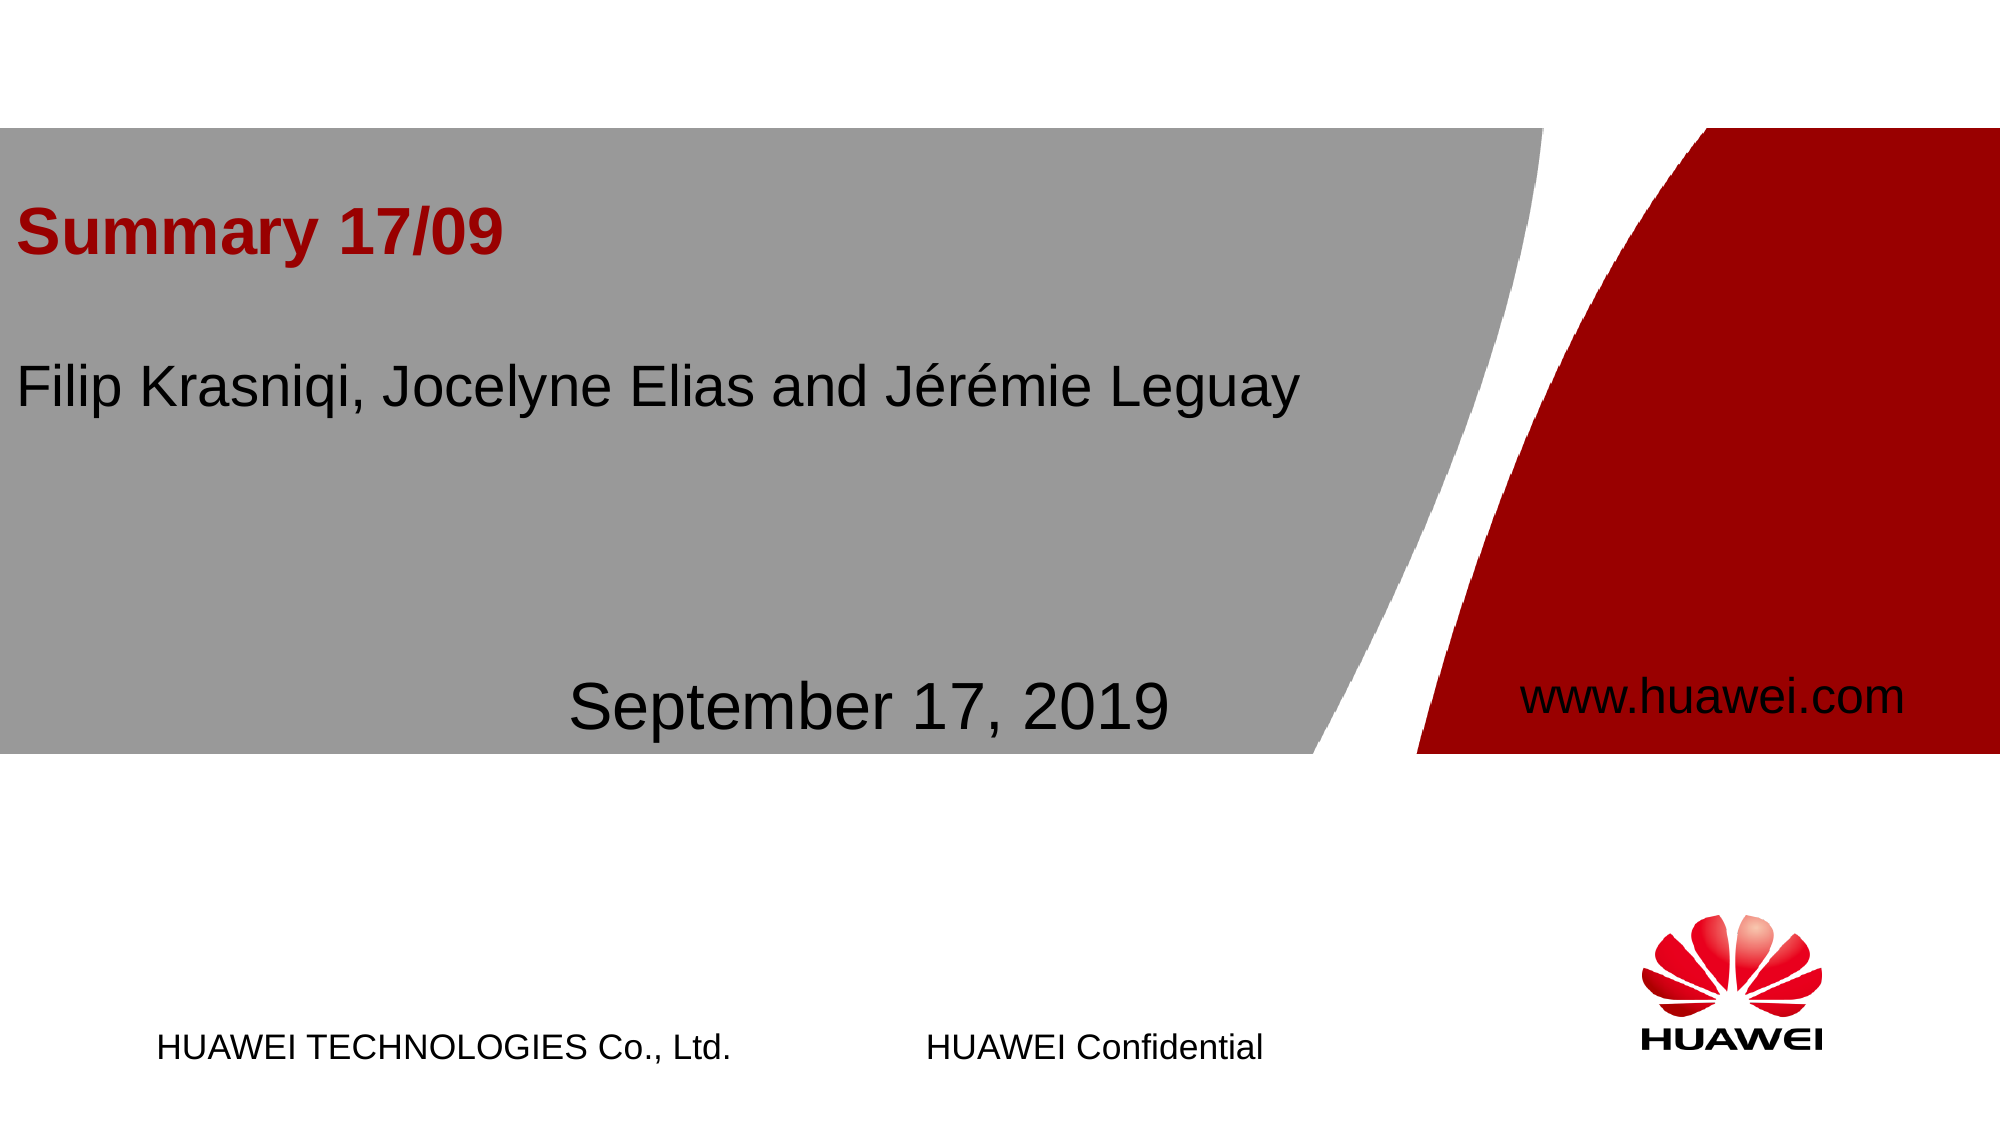

# Summary 17/09 Filip Krasniqi, Jocelyne Elias and Jérémie Leguay
September 17, 2019